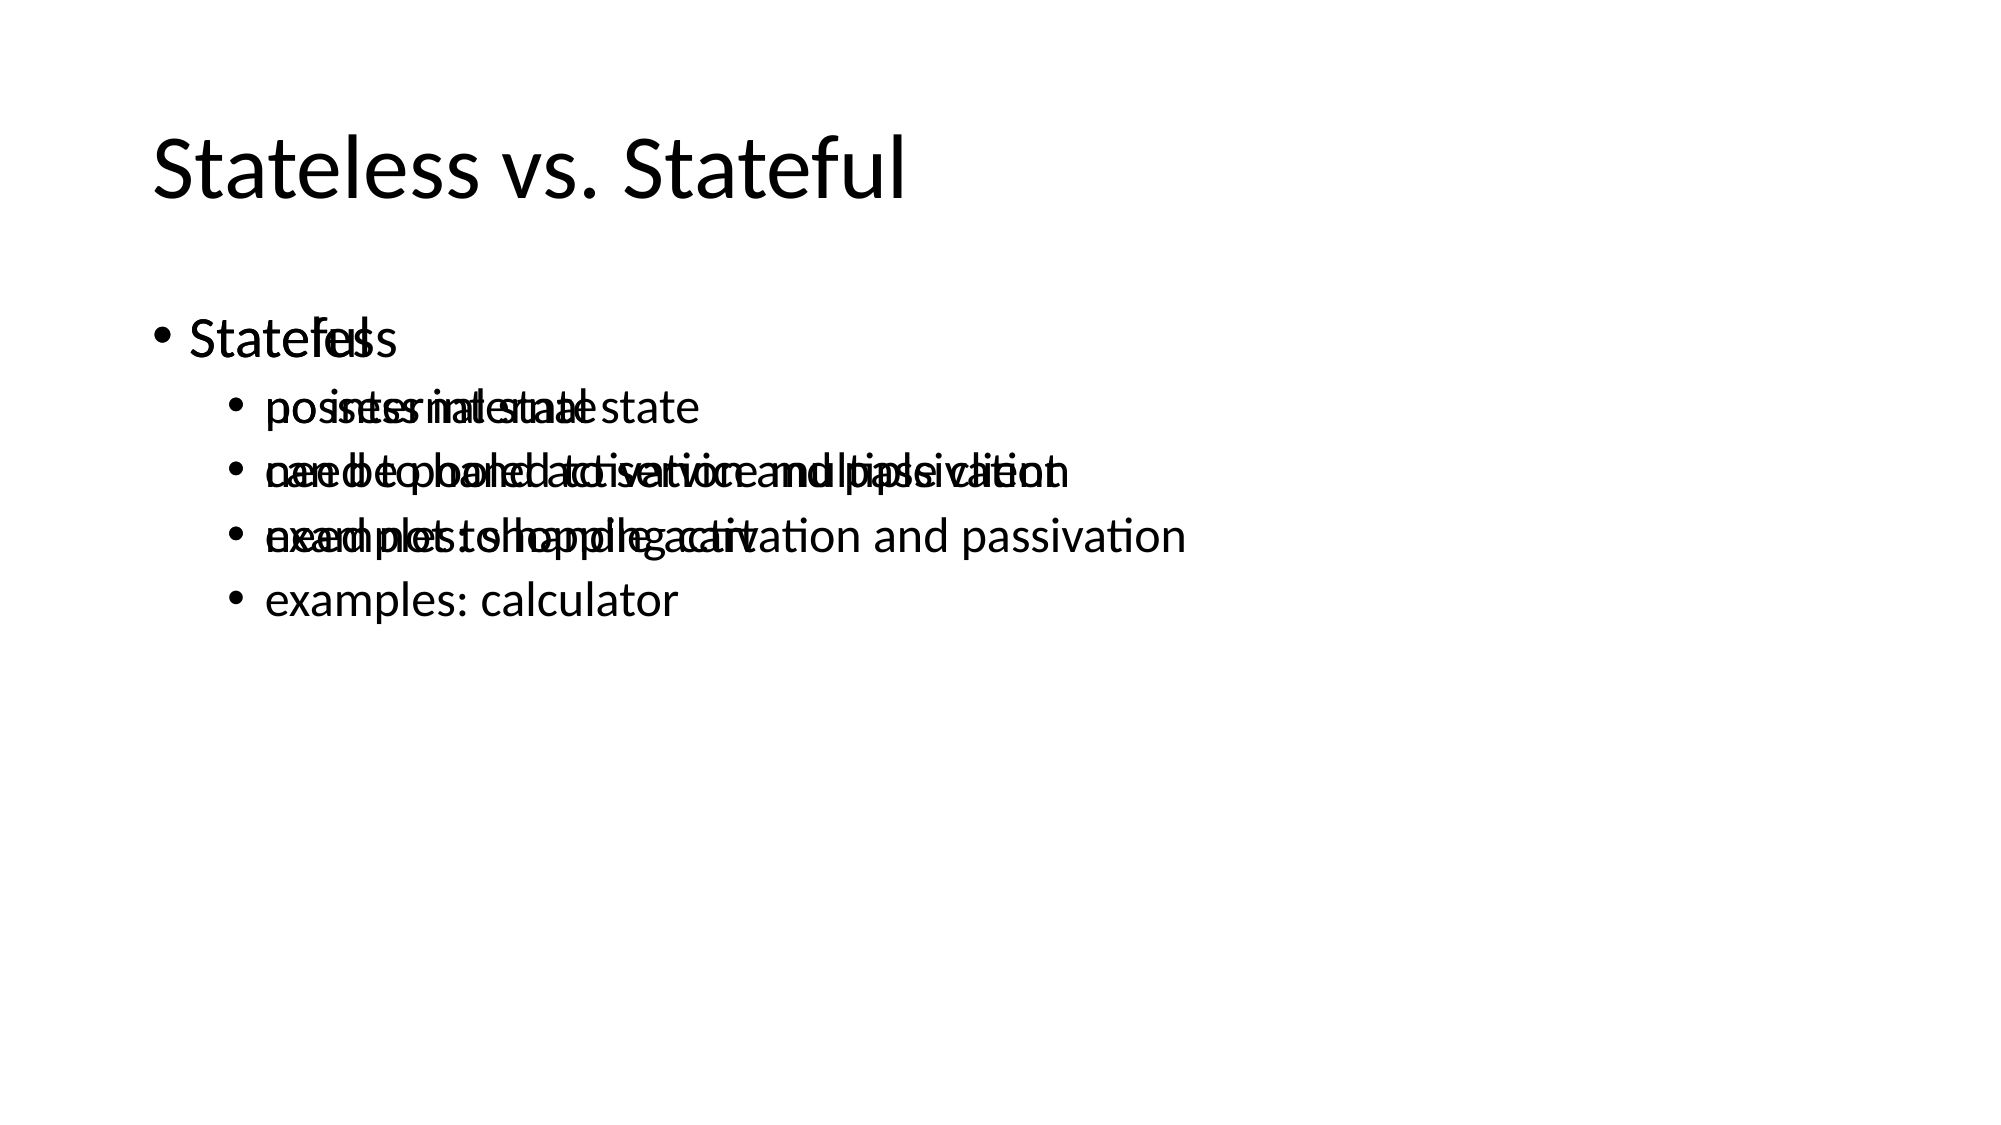

# Stateless vs. Stateful
Stateless
no internal state
can be pooled to service multiple client
need not to handle activation and passivation
examples: calculator
Stateful
possess internal state
need to hand activation and passivation
examples: shopping cart